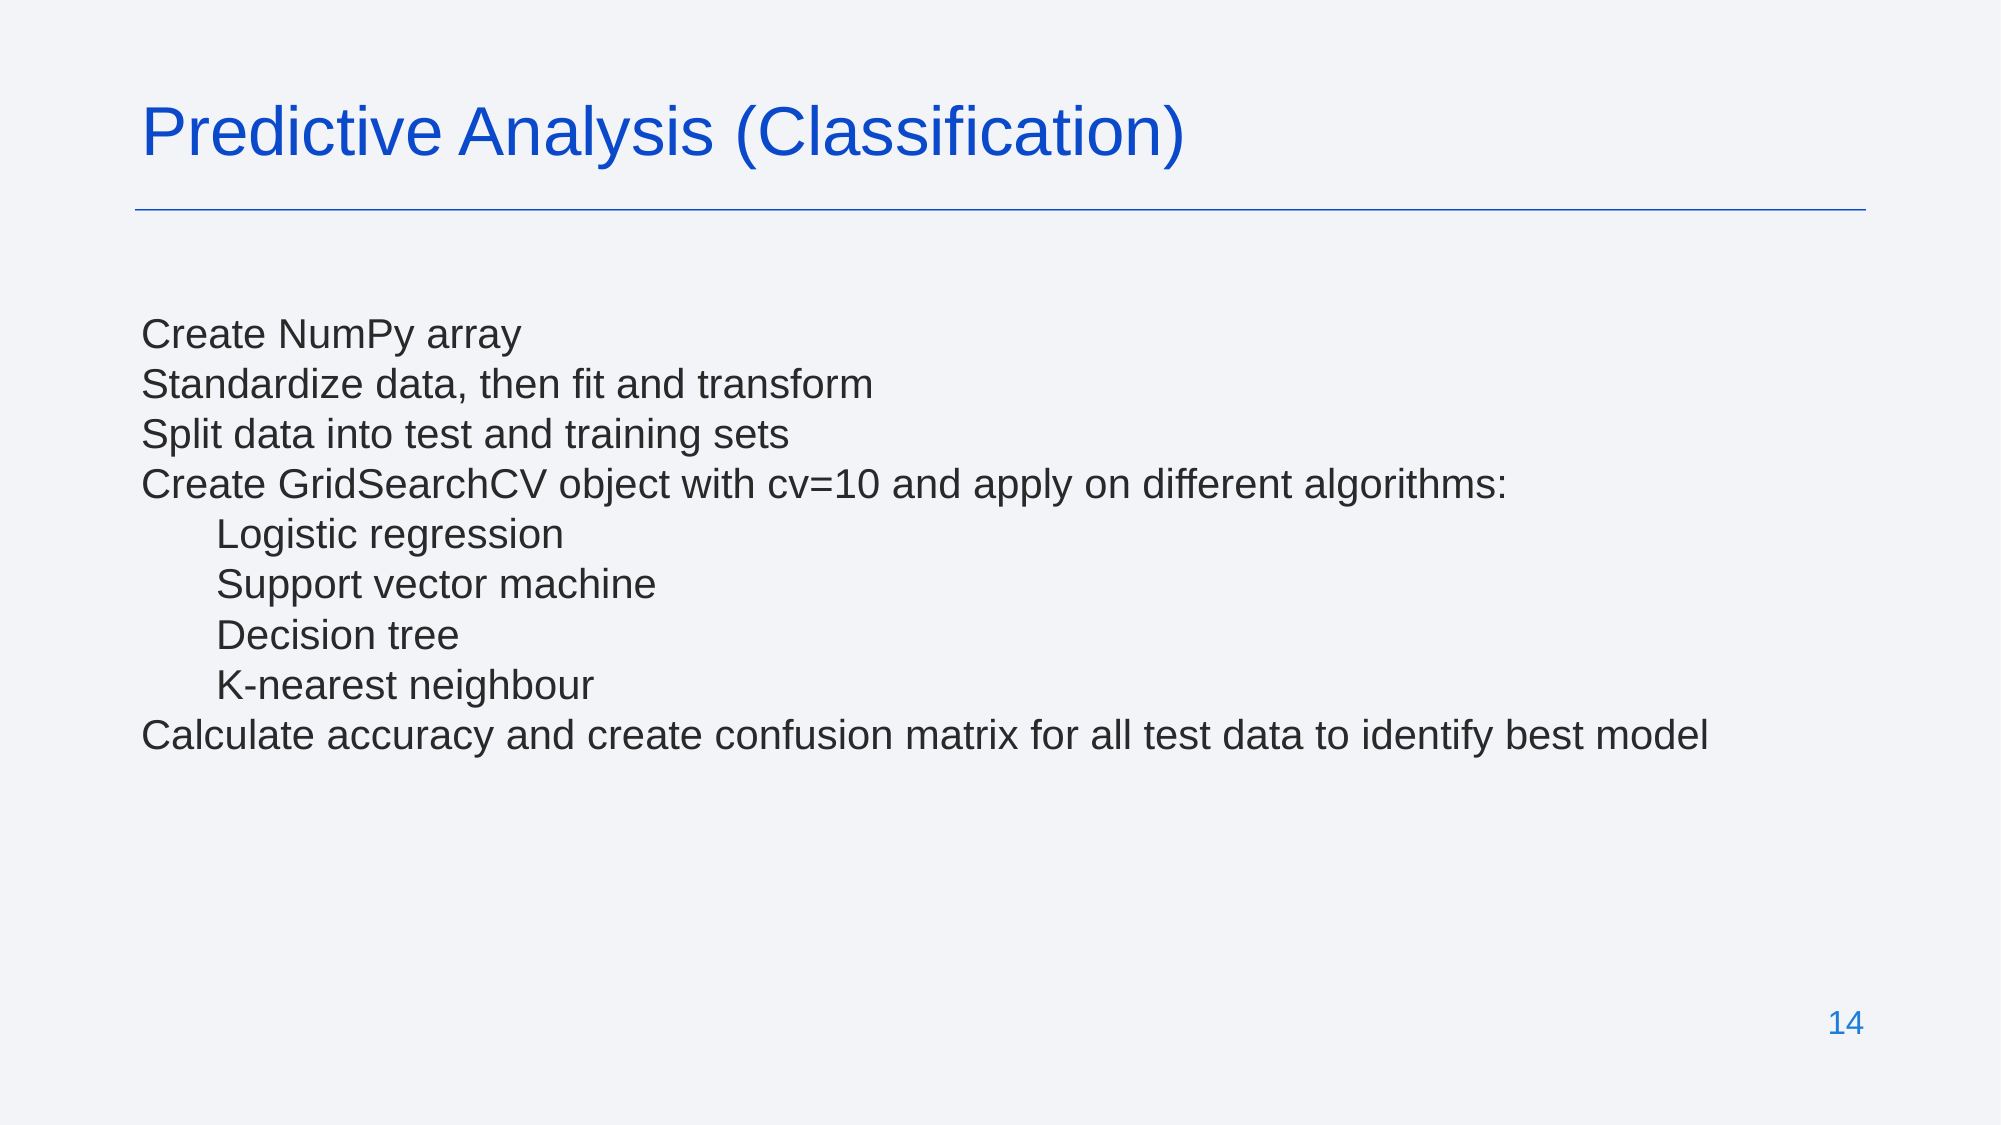

Predictive Analysis (Classification)
Create NumPy array
Standardize data, then fit and transform
Split data into test and training sets
Create GridSearchCV object with cv=10 and apply on different algorithms:
Logistic regression
Support vector machine
Decision tree
K-nearest neighbour
Calculate accuracy and create confusion matrix for all test data to identify best model

14